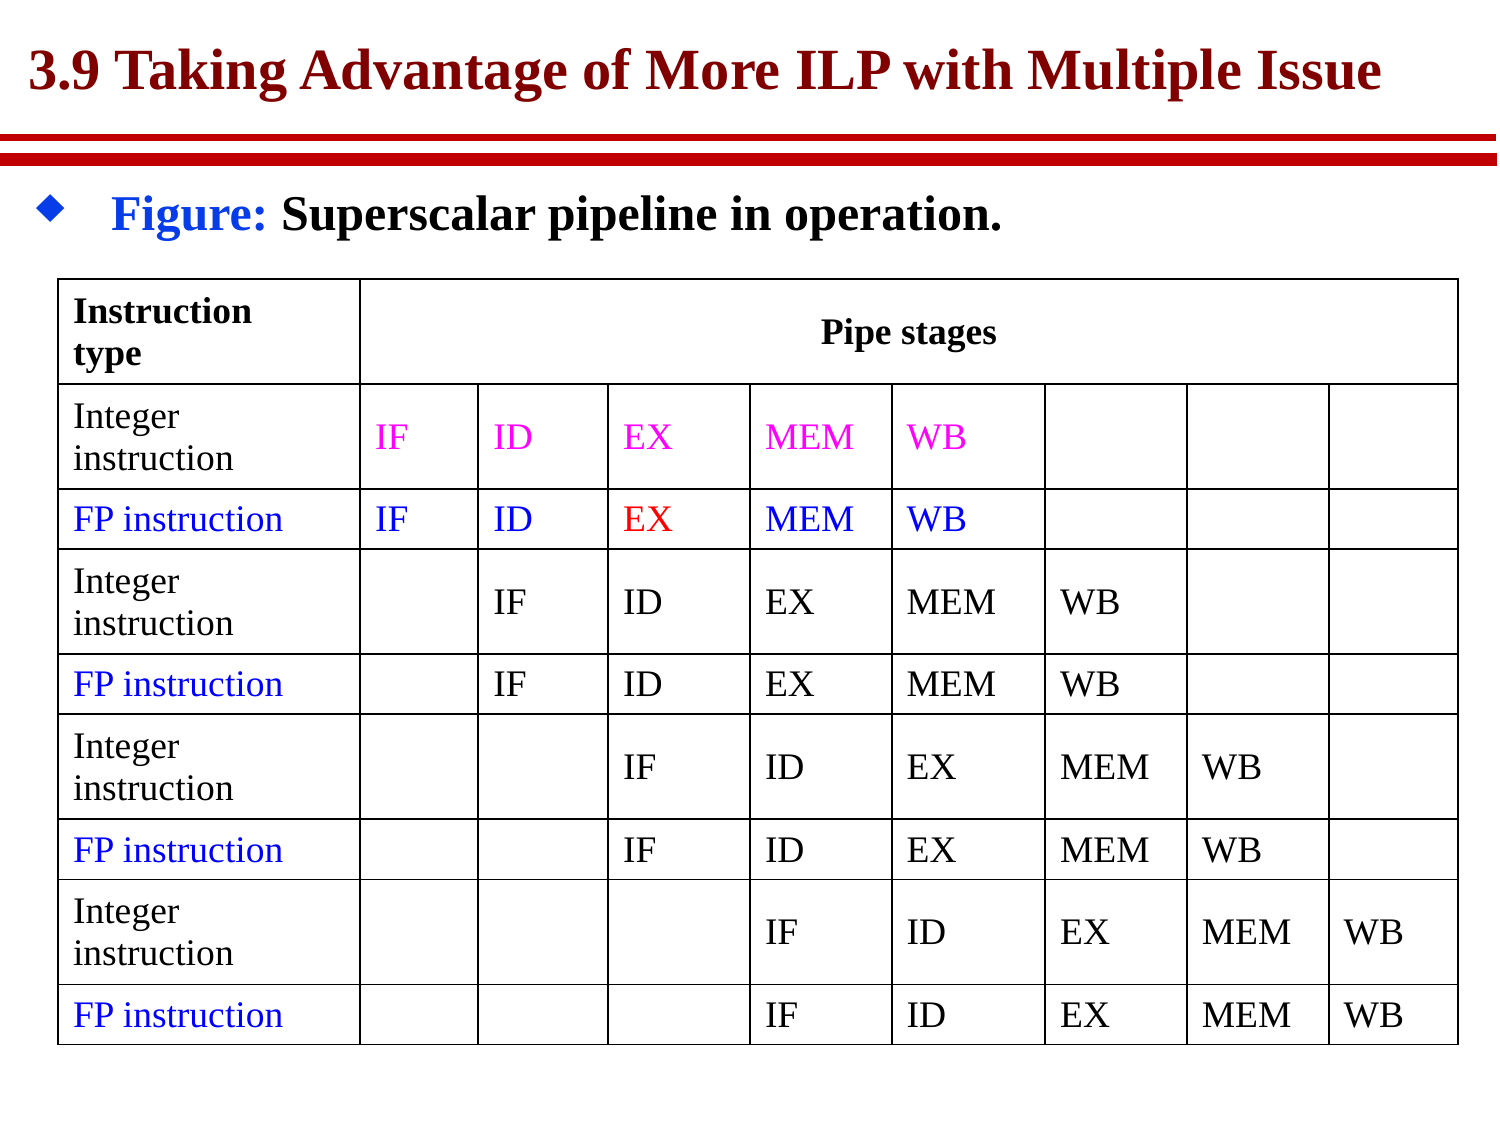

# 3.9 Taking Advantage of More ILP with Multiple Issue
Figure: Superscalar pipeline in operation.
| Instruction type | Pipe stages |  |  |  |  |  |  |  |
| --- | --- | --- | --- | --- | --- | --- | --- | --- |
| Integer instruction | IF | ID | EX | MEM | WB |  |  |  |
| FP instruction | IF | ID | EX | MEM | WB |  |  |  |
| Integer instruction |  | IF | ID | EX | MEM | WB |  |  |
| FP instruction |  | IF | ID | EX | MEM | WB |  |  |
| Integer instruction |  |  | IF | ID | EX | MEM | WB |  |
| FP instruction |  |  | IF | ID | EX | MEM | WB |  |
| Integer instruction |  |  |  | IF | ID | EX | MEM | WB |
| FP instruction |  |  |  | IF | ID | EX | MEM | WB |